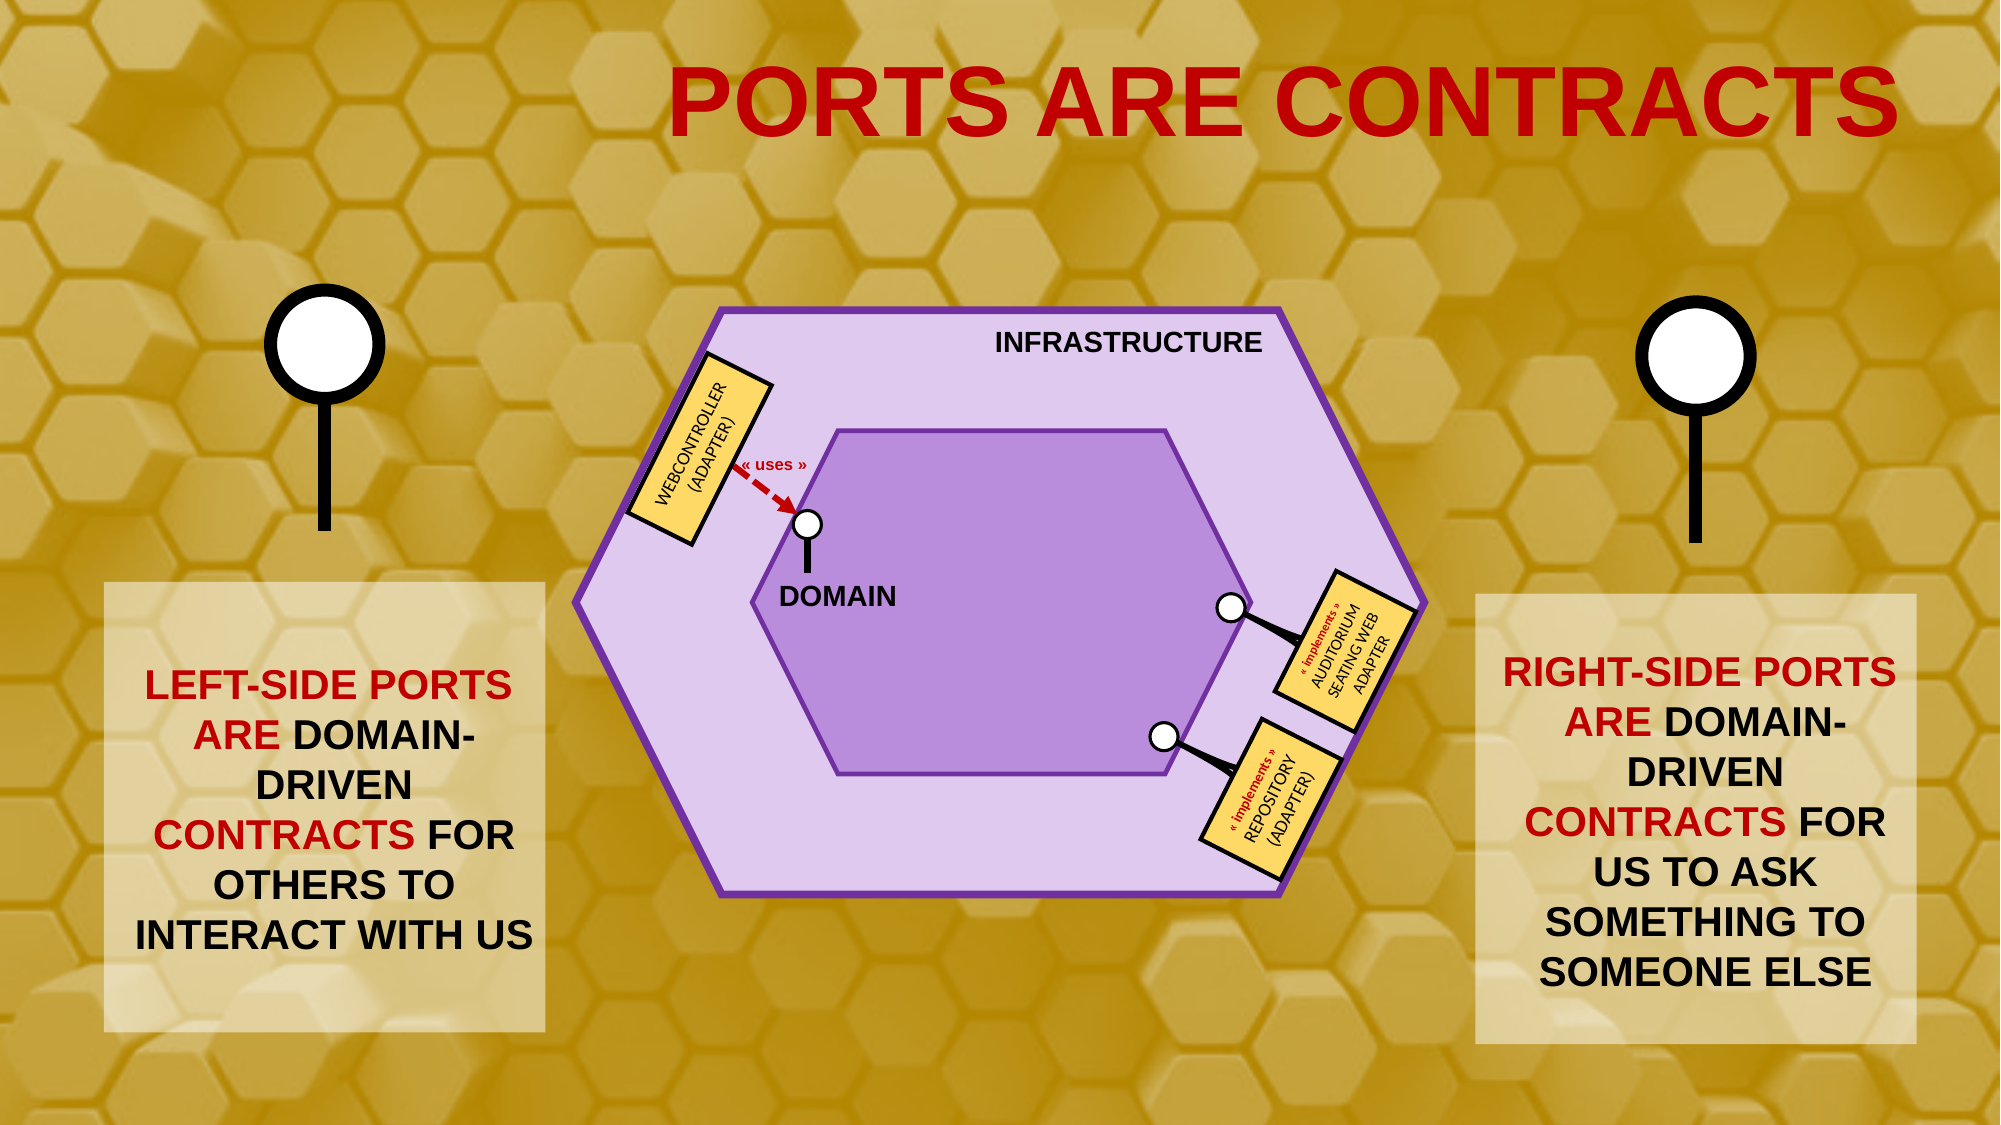

Ports are contracts

Right-side Ports  are domain-driven Contracts for us to ask something to someone else

Infrastructure
WebController (Adapter)

« uses »

Domain

« implements »
Auditorium seating web Adapter

« implements »
Repository (Adapter)

Left-side Ports  are domain-driven Contracts for others to interact with us